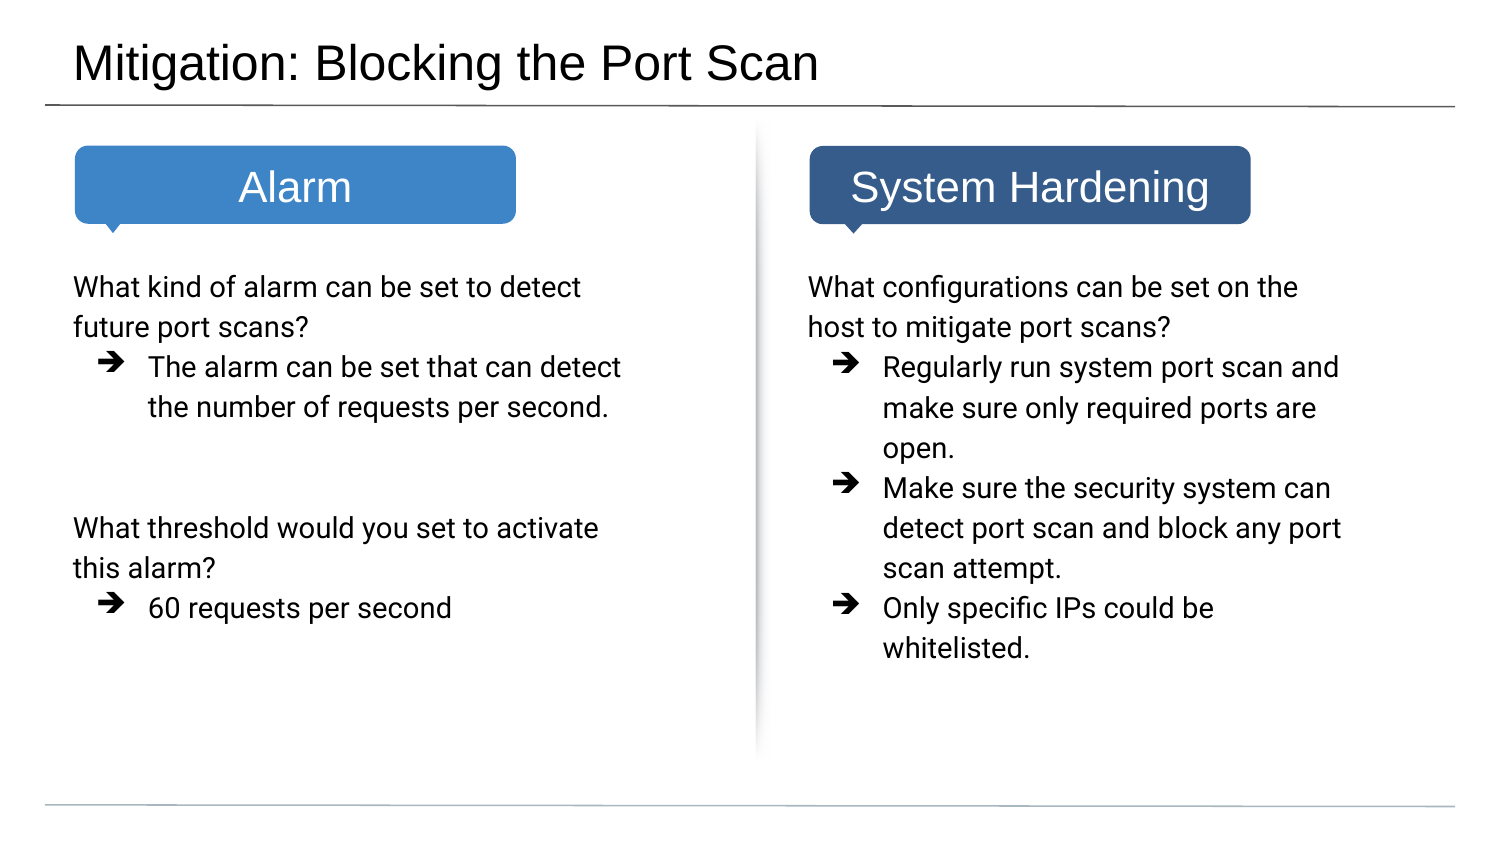

# Mitigation: Blocking the Port Scan
What kind of alarm can be set to detect future port scans?
The alarm can be set that can detect the number of requests per second.

What threshold would you set to activate this alarm?
60 requests per second
What configurations can be set on the host to mitigate port scans?
Regularly run system port scan and make sure only required ports are open.
Make sure the security system can detect port scan and block any port scan attempt.
Only specific IPs could be whitelisted.